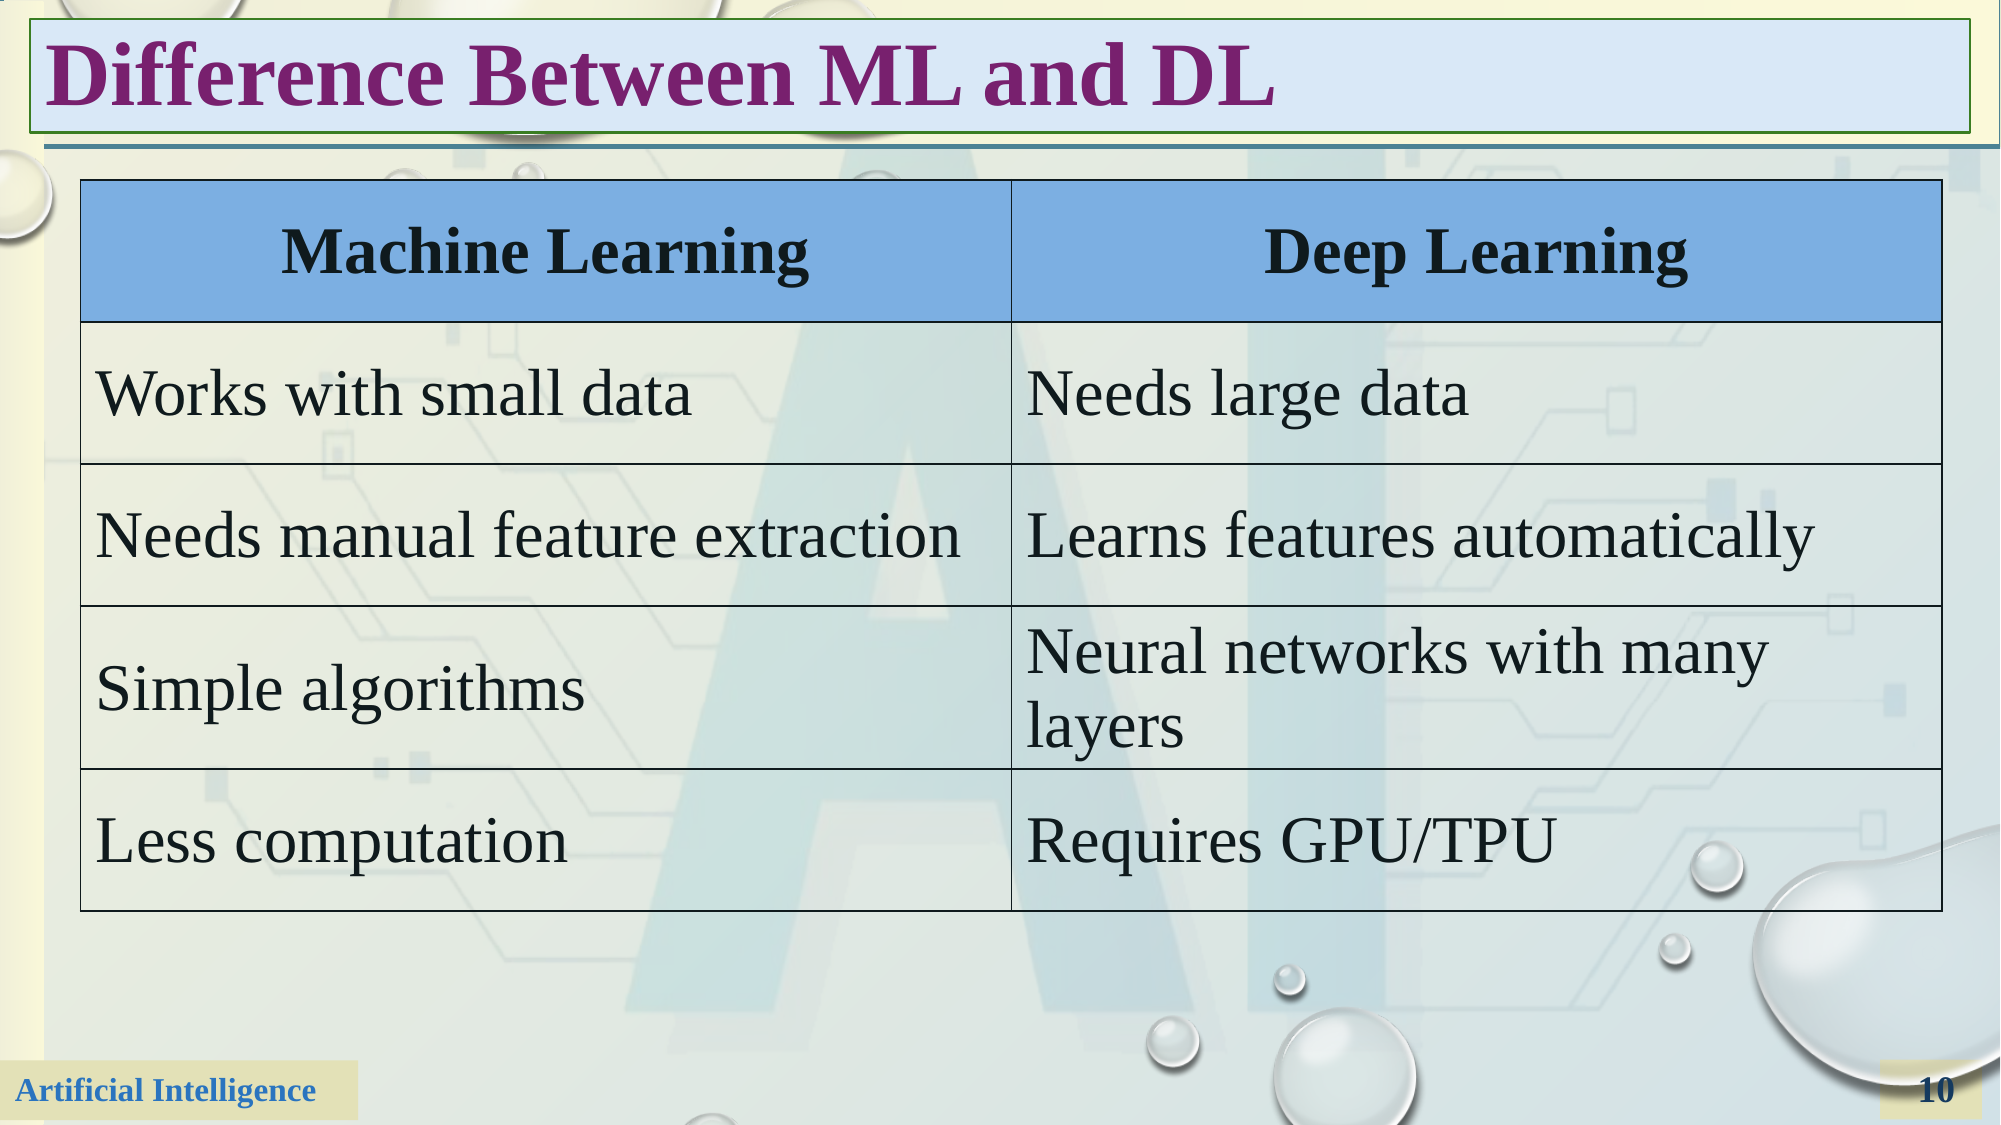

# Difference Between ML and DL
| Machine Learning | Deep Learning |
| --- | --- |
| Works with small data | Needs large data |
| Needs manual feature extraction | Learns features automatically |
| Simple algorithms | Neural networks with many layers |
| Less computation | Requires GPU/TPU |
10